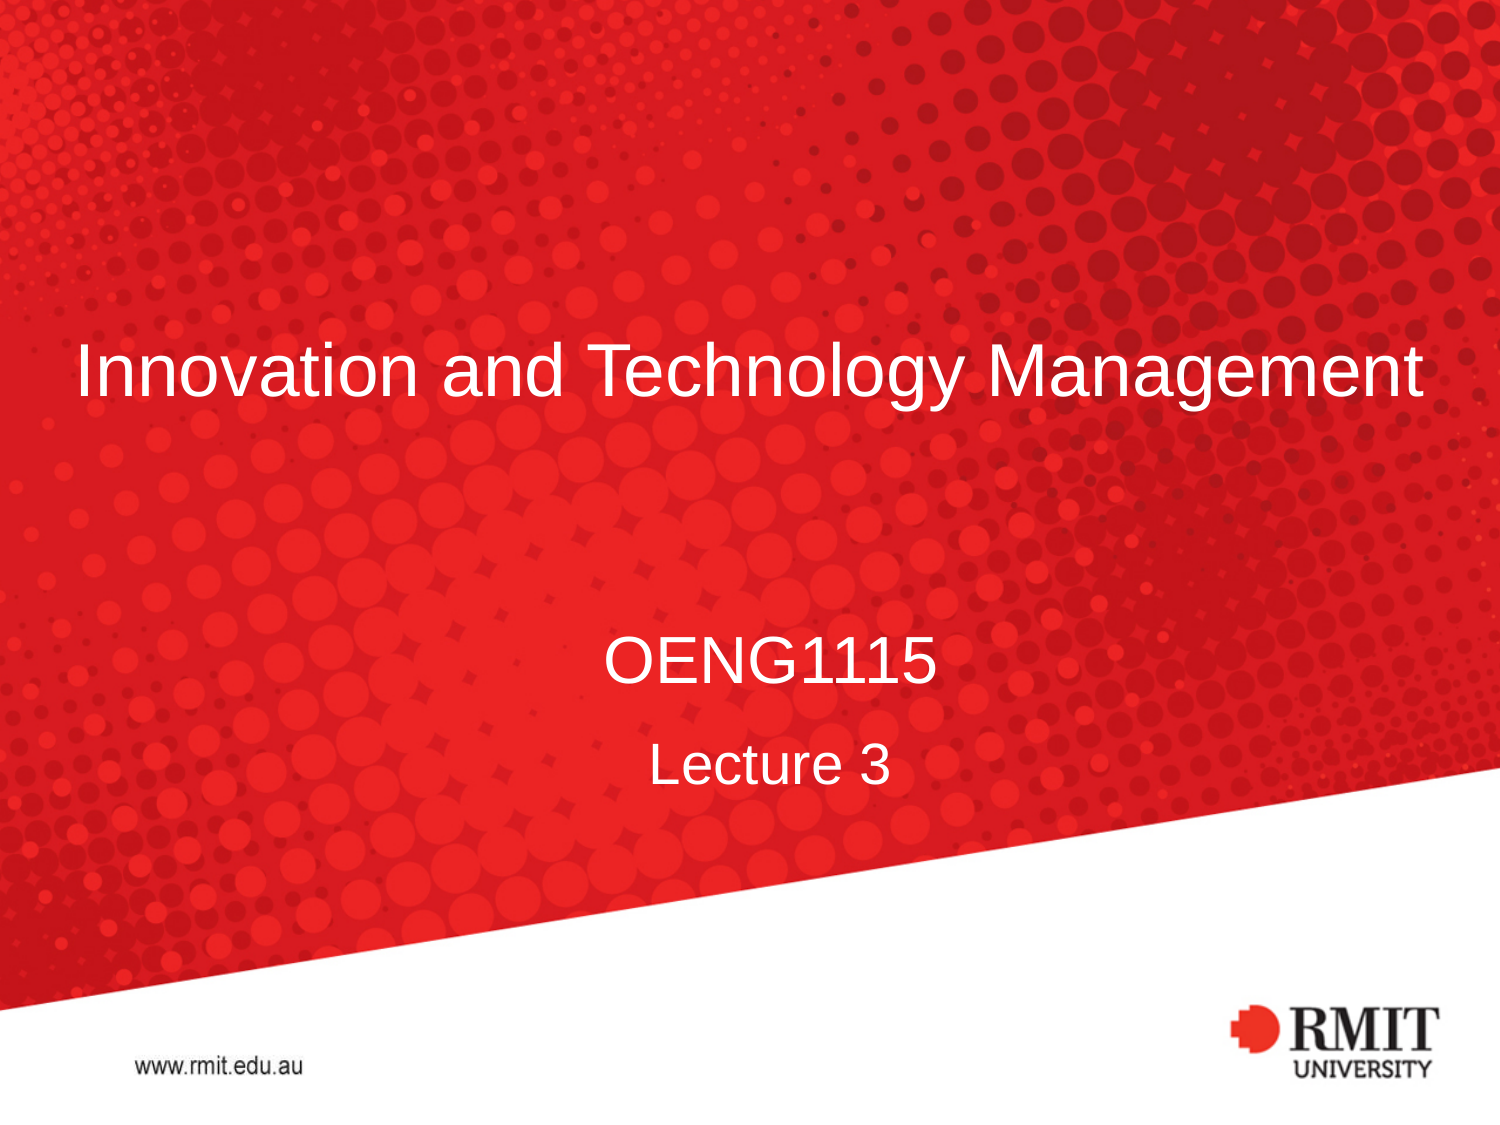

# Innovation and Technology Management
OENG1115
Lecture 3